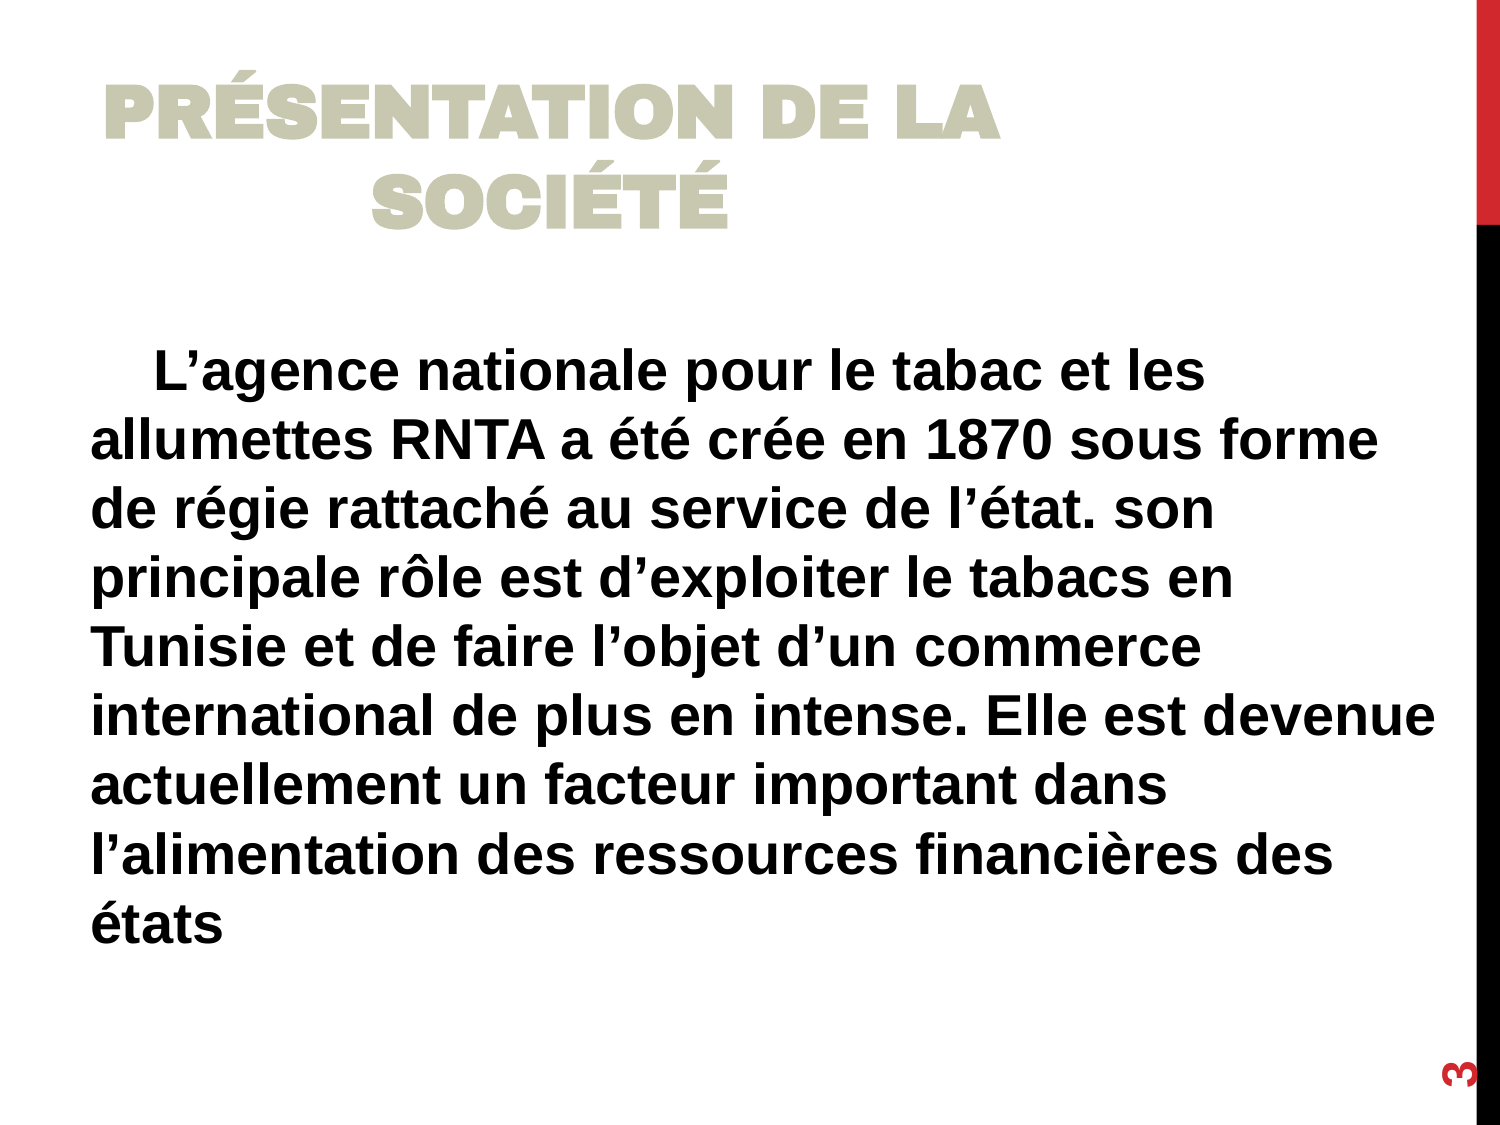

# Présentation de la société
    L’agence nationale pour le tabac et les allumettes RNTA a été crée en 1870 sous forme de régie rattaché au service de l’état. son principale rôle est d’exploiter le tabacs en Tunisie et de faire l’objet d’un commerce international de plus en intense. Elle est devenue actuellement un facteur important dans l’alimentation des ressources financières des états

3